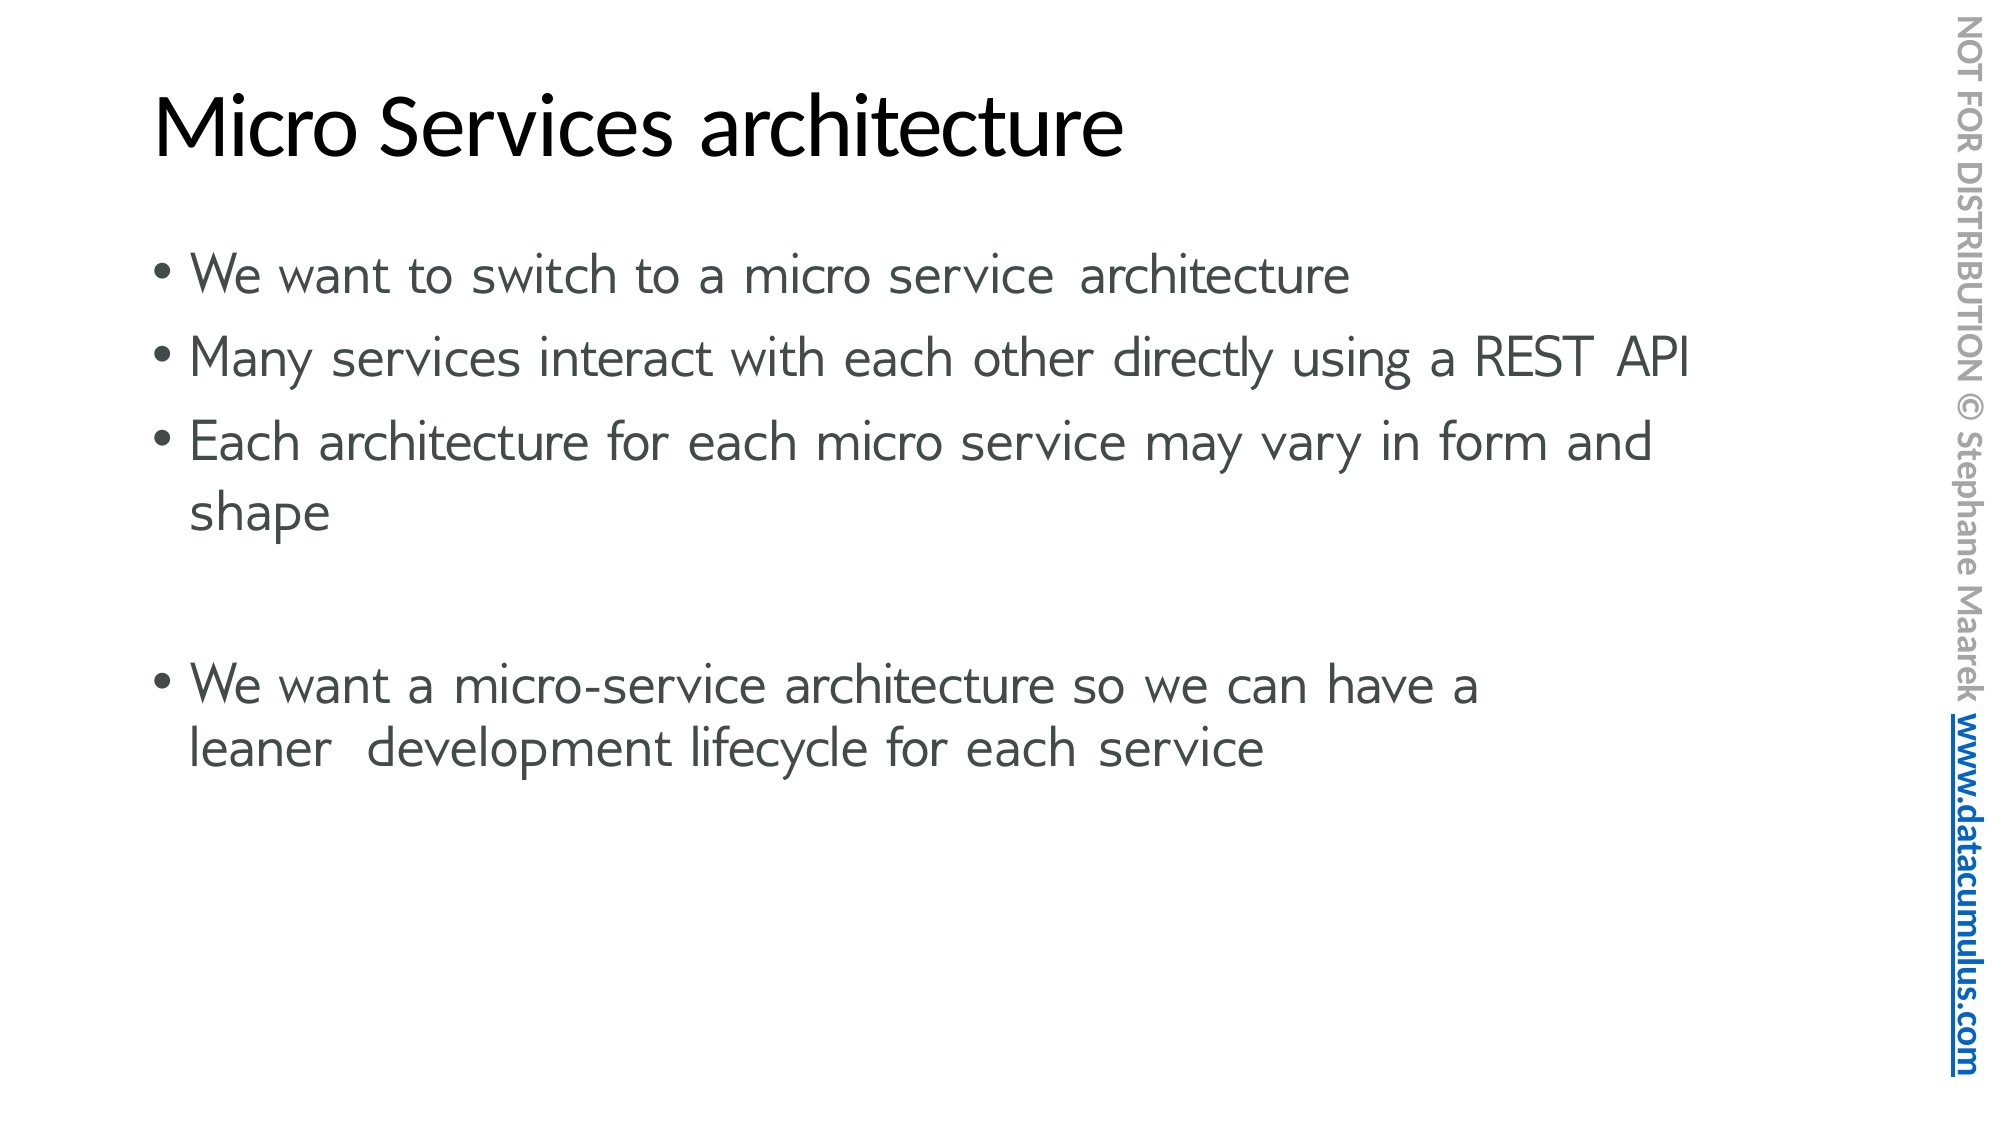

NOT FOR DISTRIBUTION © Stephane Maarek www.datacumulus.com
# Micro Services architecture
We want to switch to a micro service architecture
Many services interact with each other directly using a REST API
Each architecture for each micro service may vary in form and shape

We want a micro-service architecture so we can have a leaner  development lifecycle for each service
© Stephane Maarek